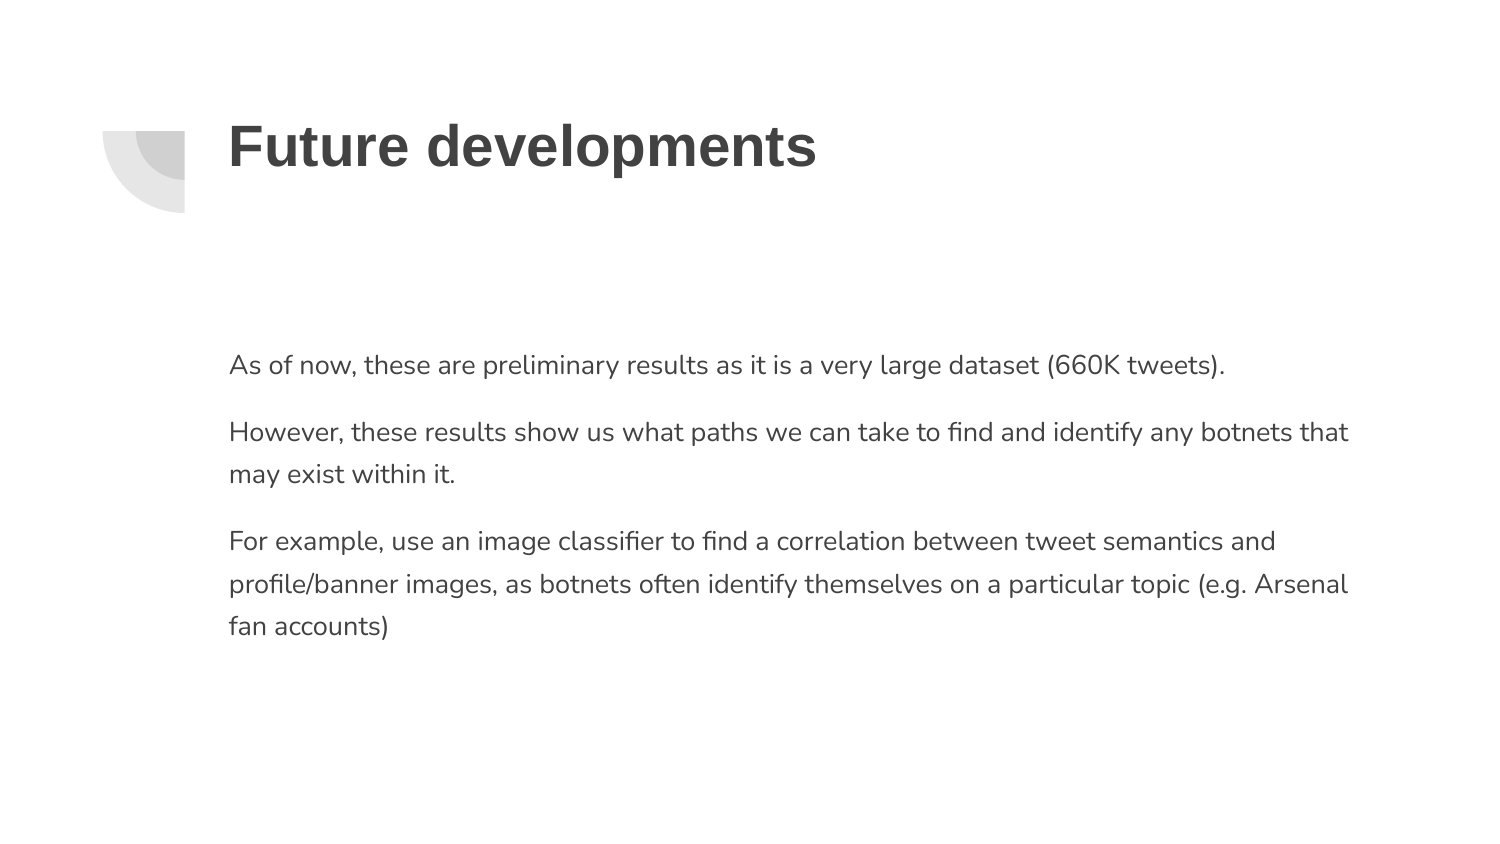

# Future developments
As of now, these are preliminary results as it is a very large dataset (660K tweets).
However, these results show us what paths we can take to find and identify any botnets that may exist within it.
For example, use an image classifier to find a correlation between tweet semantics and profile/banner images, as botnets often identify themselves on a particular topic (e.g. Arsenal fan accounts)